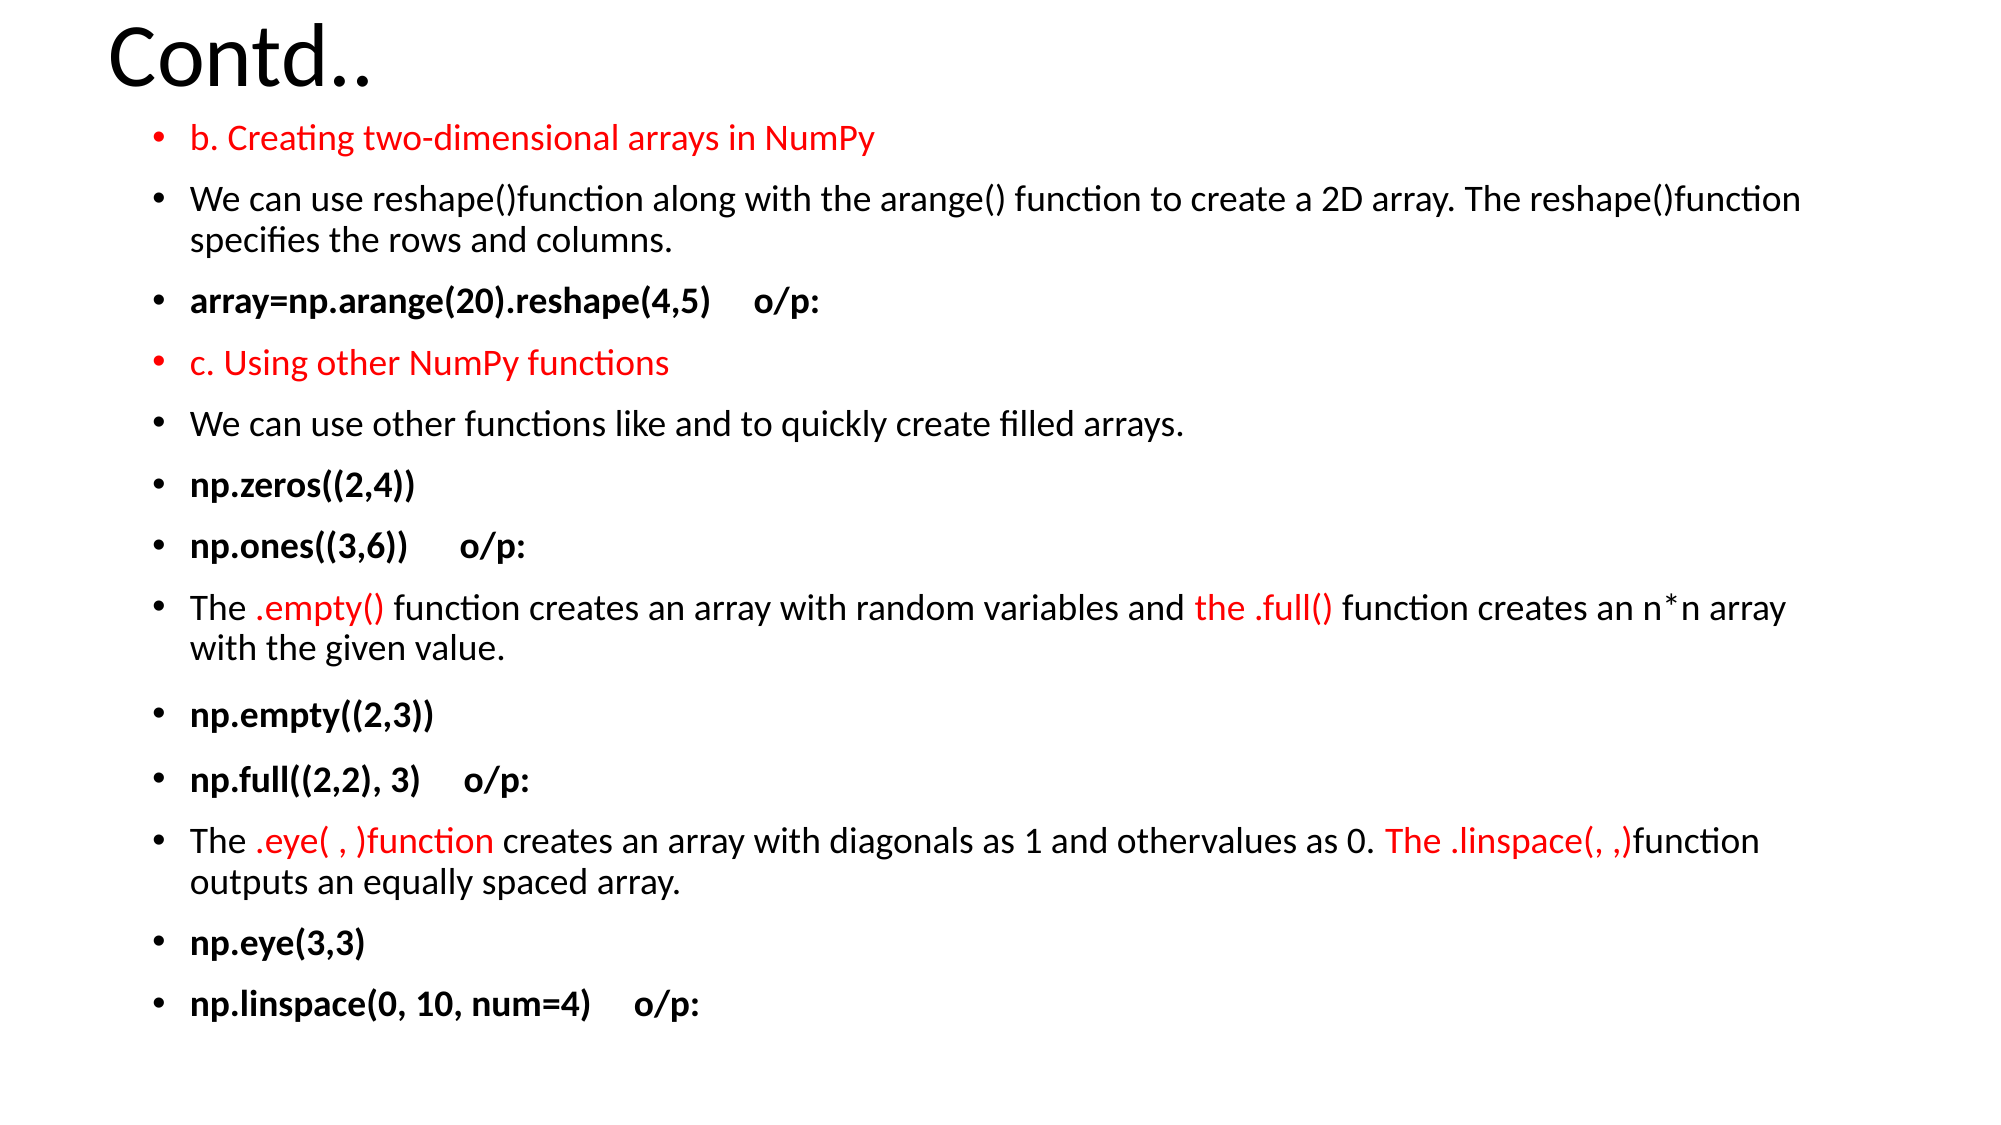

# Contd..
b. Creating two-dimensional arrays in NumPy
We can use reshape()function along with the arange() function to create a 2D array. The reshape()function specifies the rows and columns.
array=np.arange(20).reshape(4,5)     o/p:
c. Using other NumPy functions
We can use other functions like and to quickly create filled arrays.
np.zeros((2,4))
np.ones((3,6))      o/p:
The .empty() function creates an array with random variables and the .full() function creates an n*n array with the given value.
np.empty((2,3))
np.full((2,2), 3)     o/p:
The .eye( , )function creates an array with diagonals as 1 and othervalues as 0. The .linspace(, ,)function outputs an equally spaced array.
np.eye(3,3)
np.linspace(0, 10, num=4)     o/p: